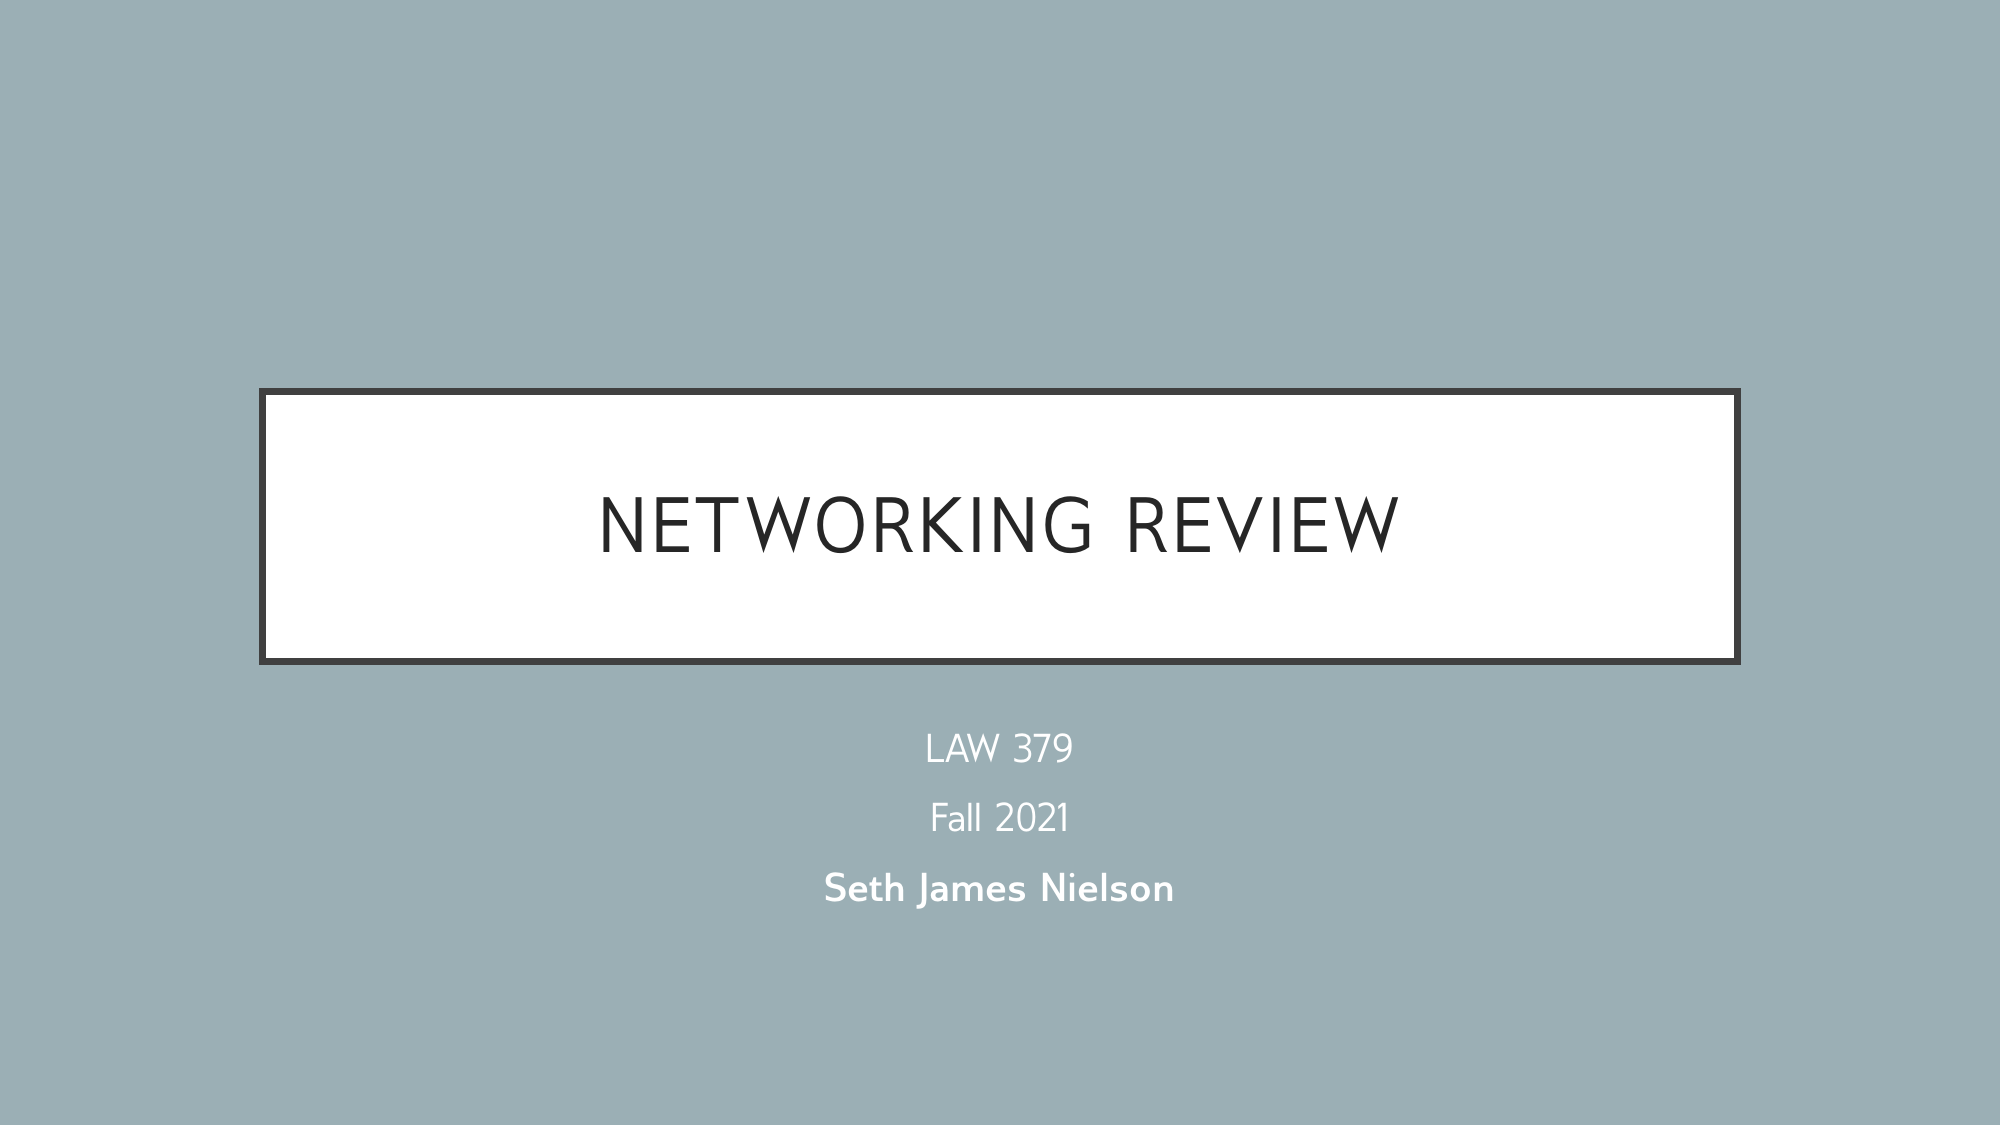

# Networking Review
LAW 379
Fall 2021
Seth James Nielson